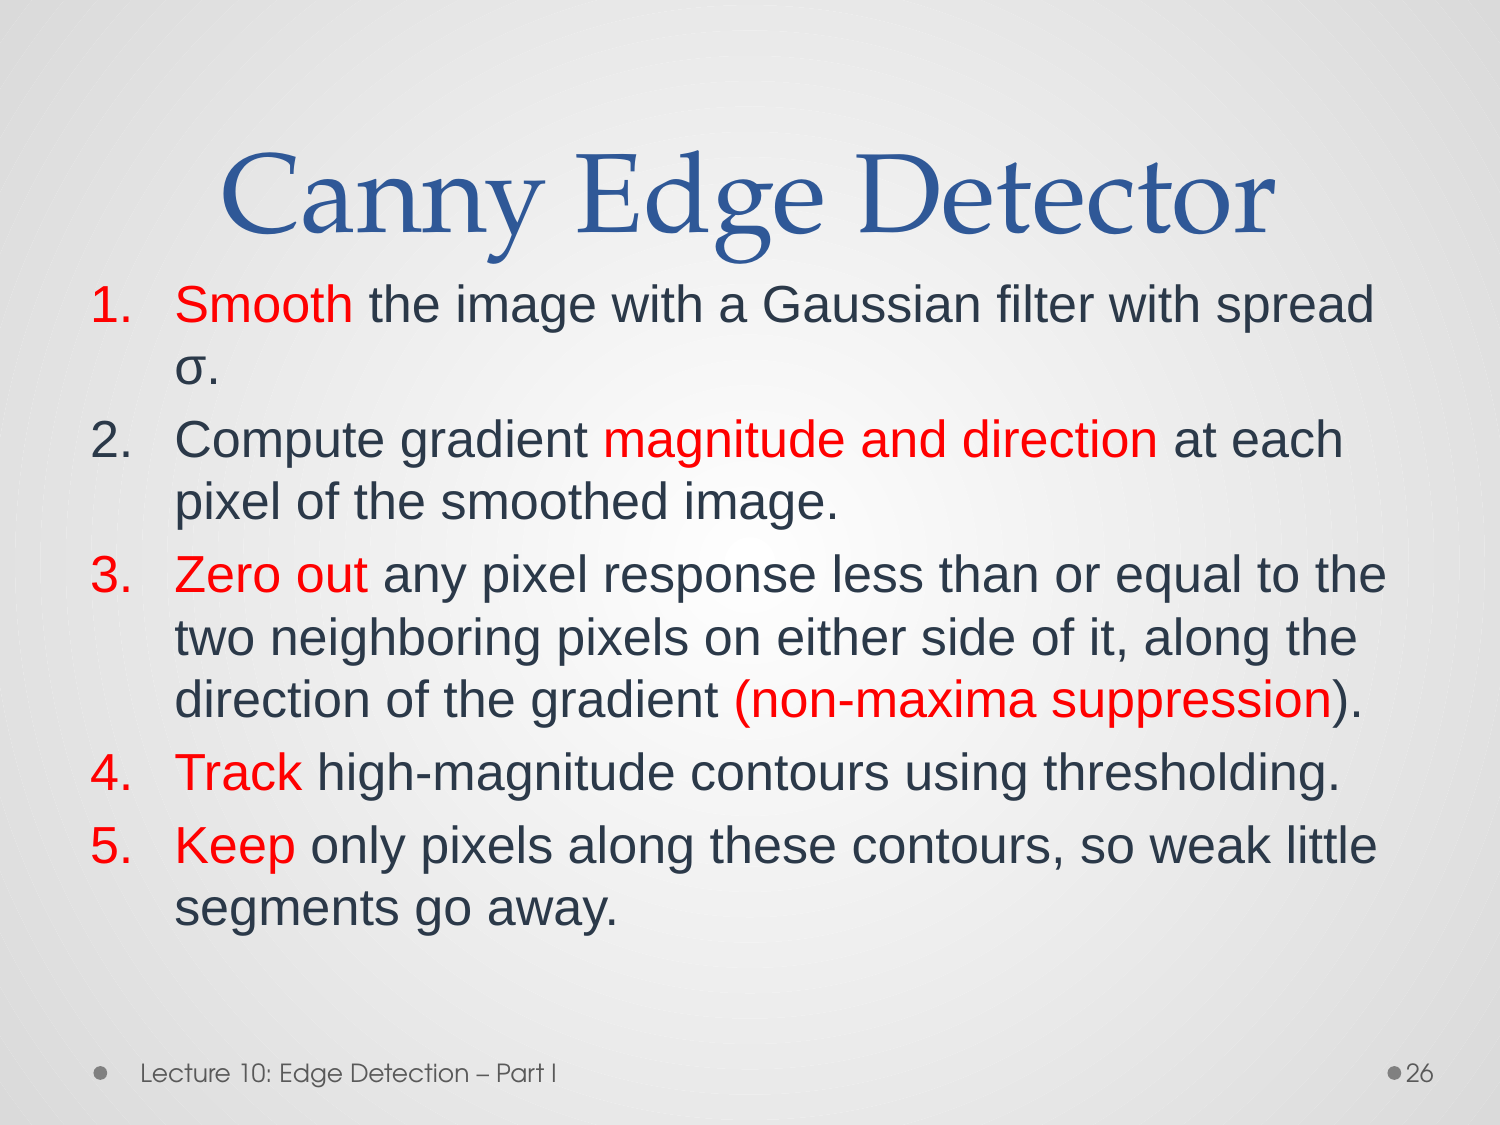

# Canny Edge Detector
Smooth the image with a Gaussian filter with spread σ.
Compute gradient magnitude and direction at each pixel of the smoothed image.
Zero out any pixel response less than or equal to the two neighboring pixels on either side of it, along the direction of the gradient (non-maxima suppression).
Track high-magnitude contours using thresholding.
Keep only pixels along these contours, so weak little segments go away.

26